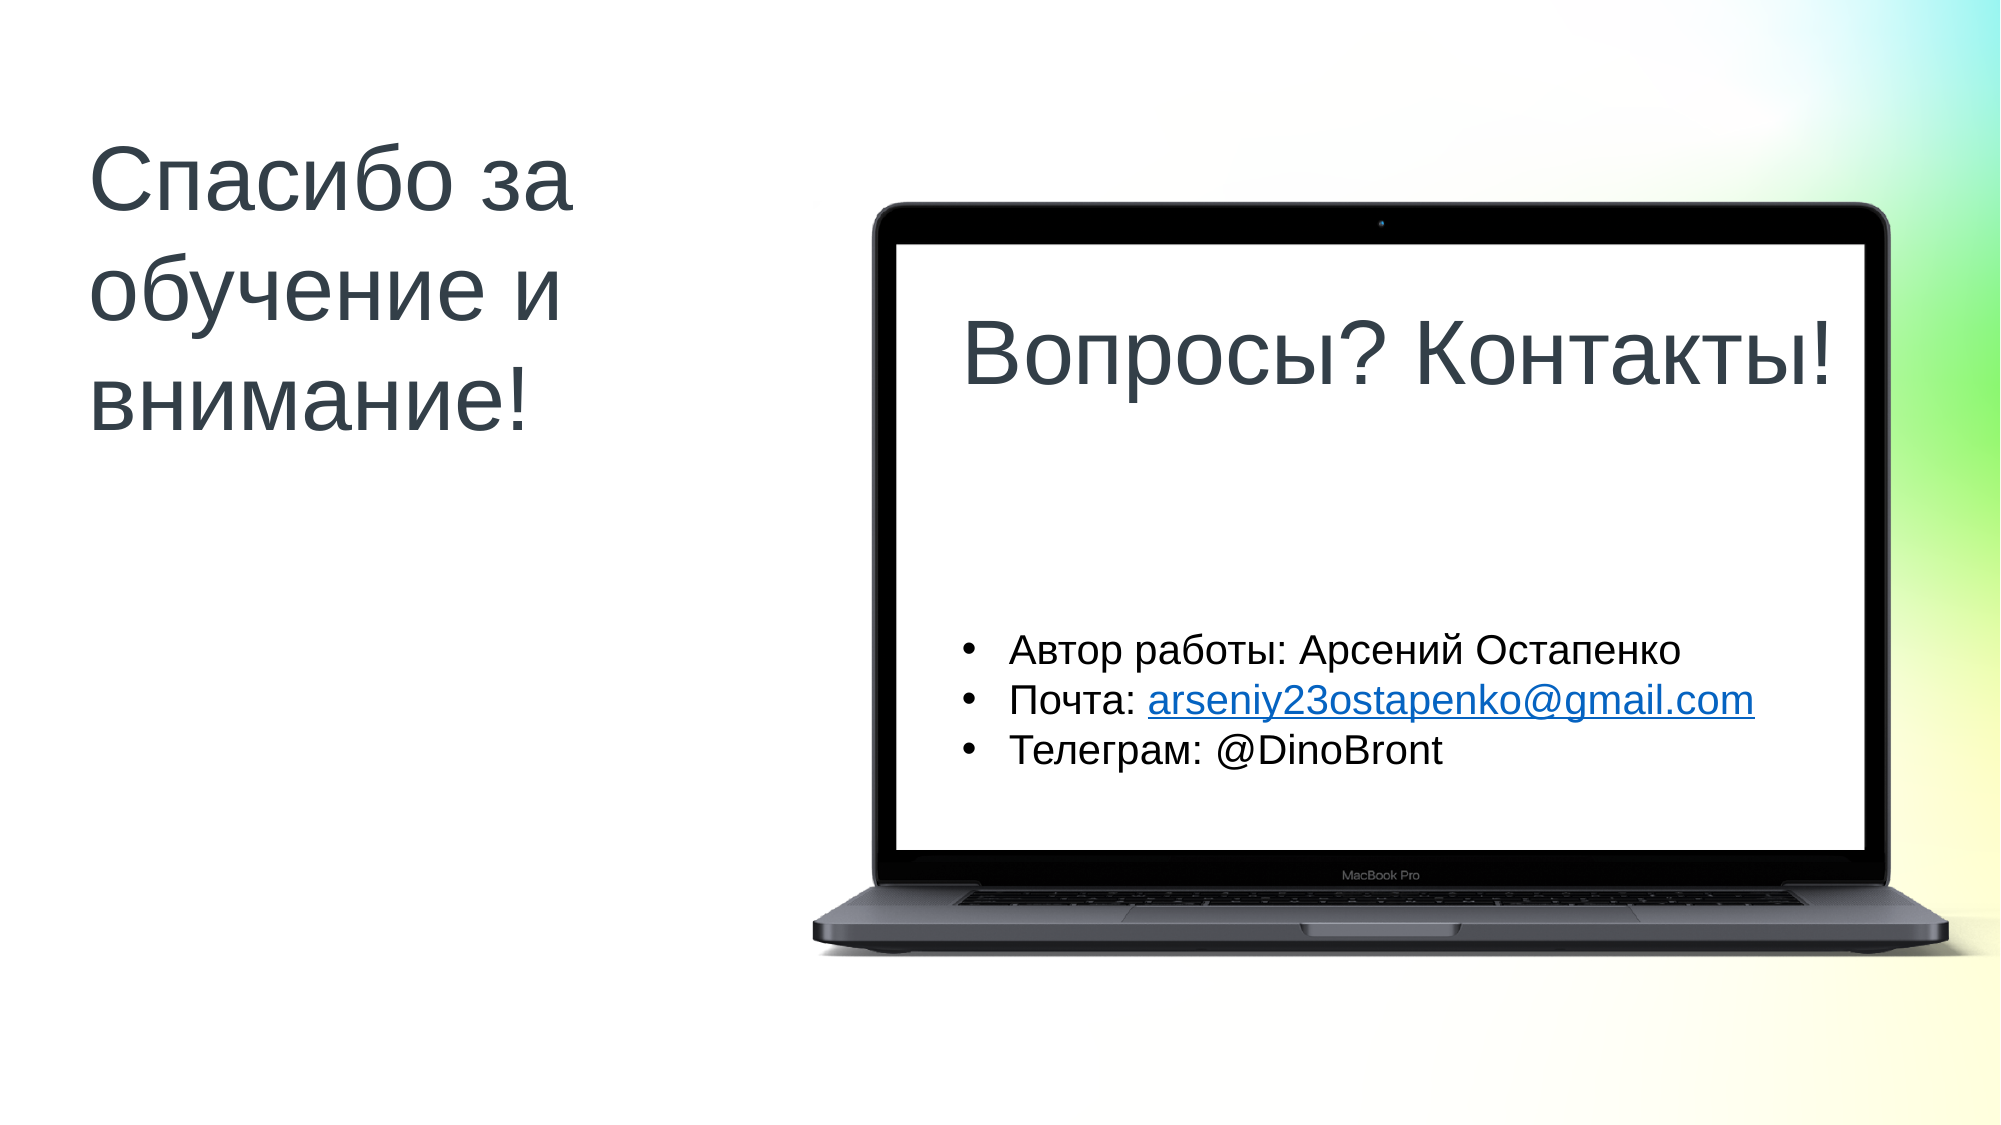

Спасибо за обучение и внимание!
Вопросы? Контакты!

Автор работы: Арсений Остапенко
Почта: arseniy23ostapenko@gmail.com
Телеграм: @DinoBront